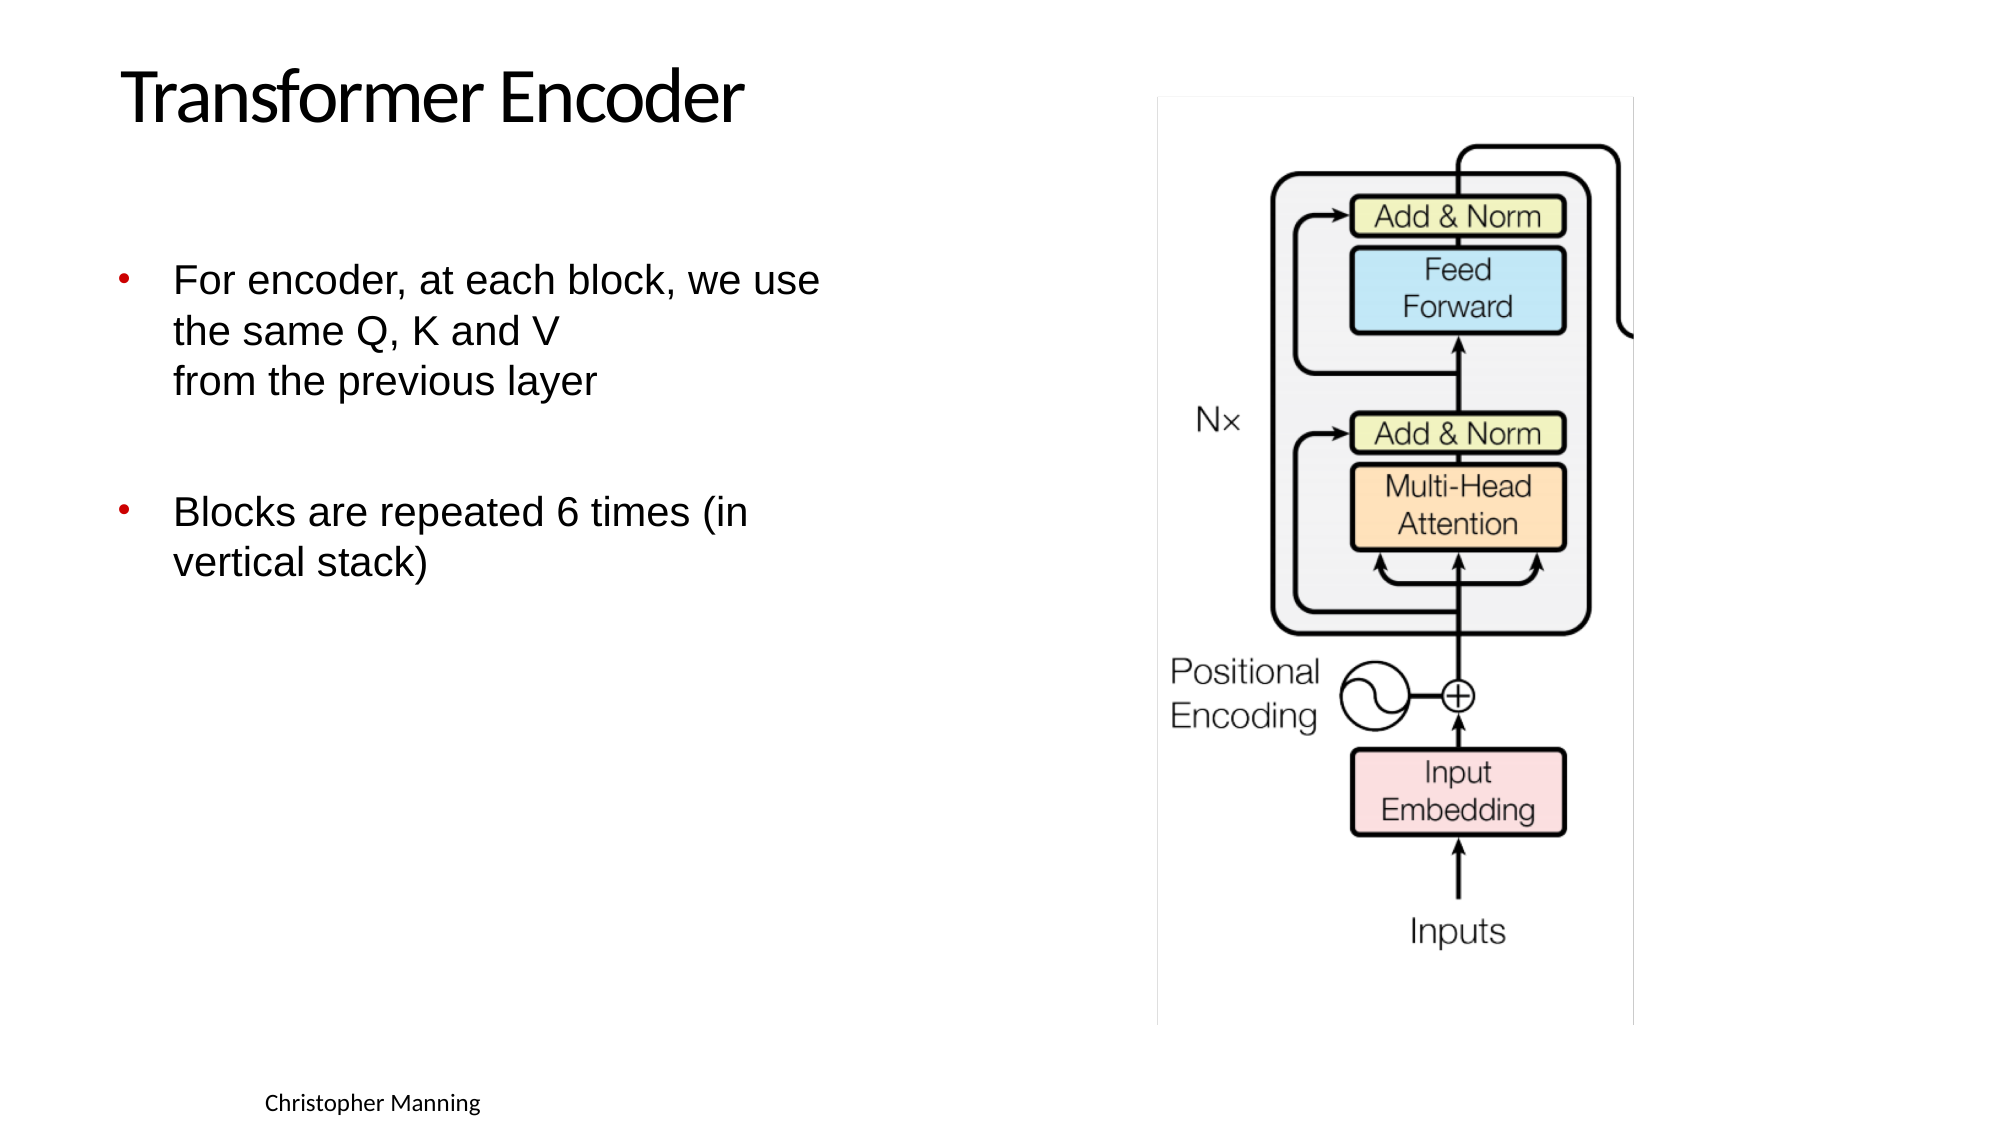

# Transformer Encoder

For encoder, at each block, we use the same Q, K and V
from the previous layer

Blocks are repeated 6 times (in vertical stack)
Christopher Manning